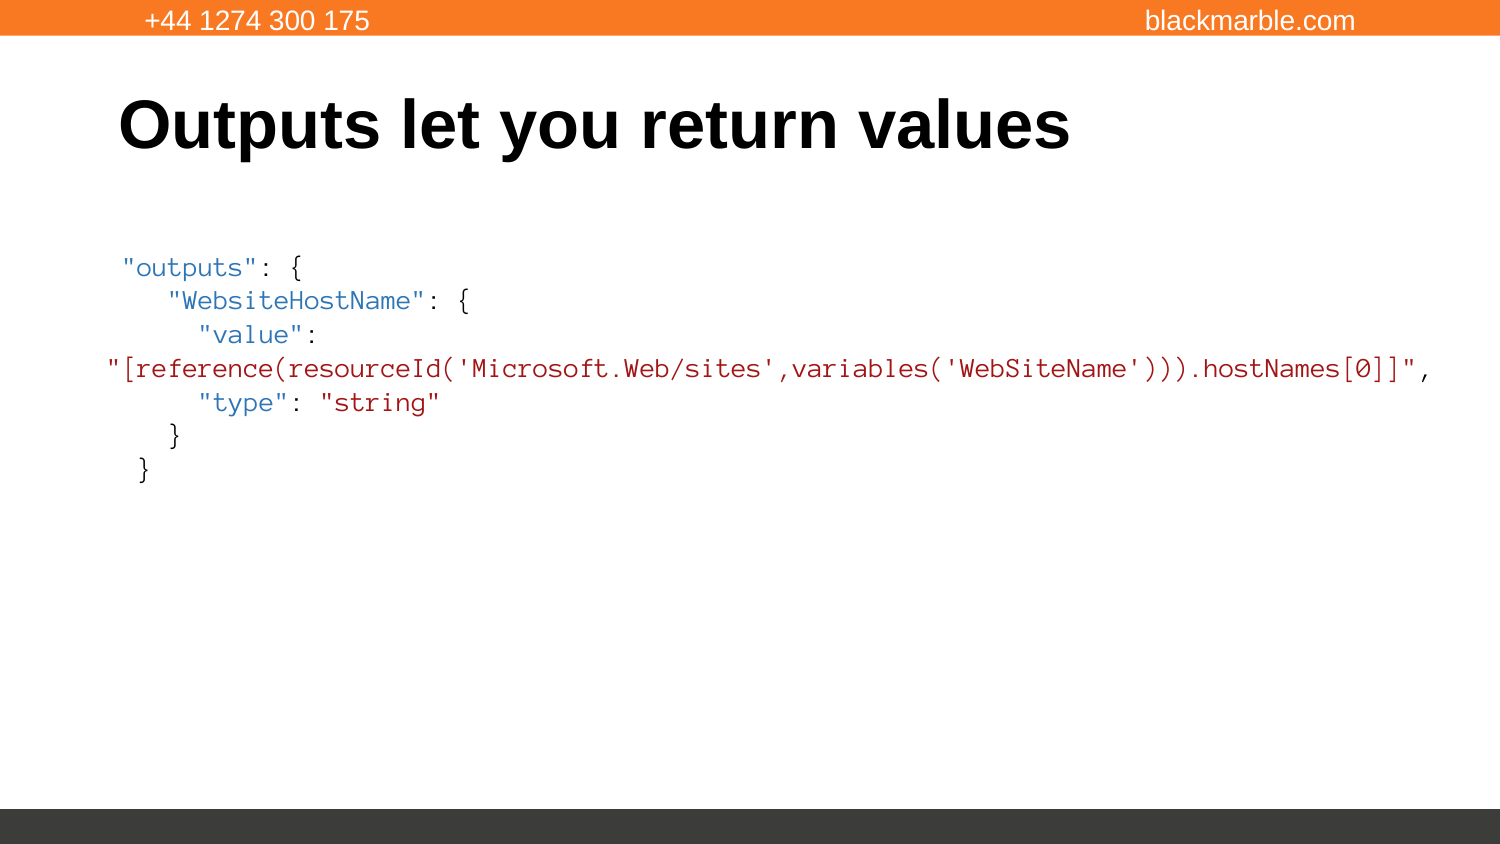

# Outputs let you return values
 "outputs": {
    "WebsiteHostName": {
      "value": "[reference(resourceId('Microsoft.Web/sites',variables('WebSiteName'))).hostNames[0]]",
      "type": "string"
    }
  }